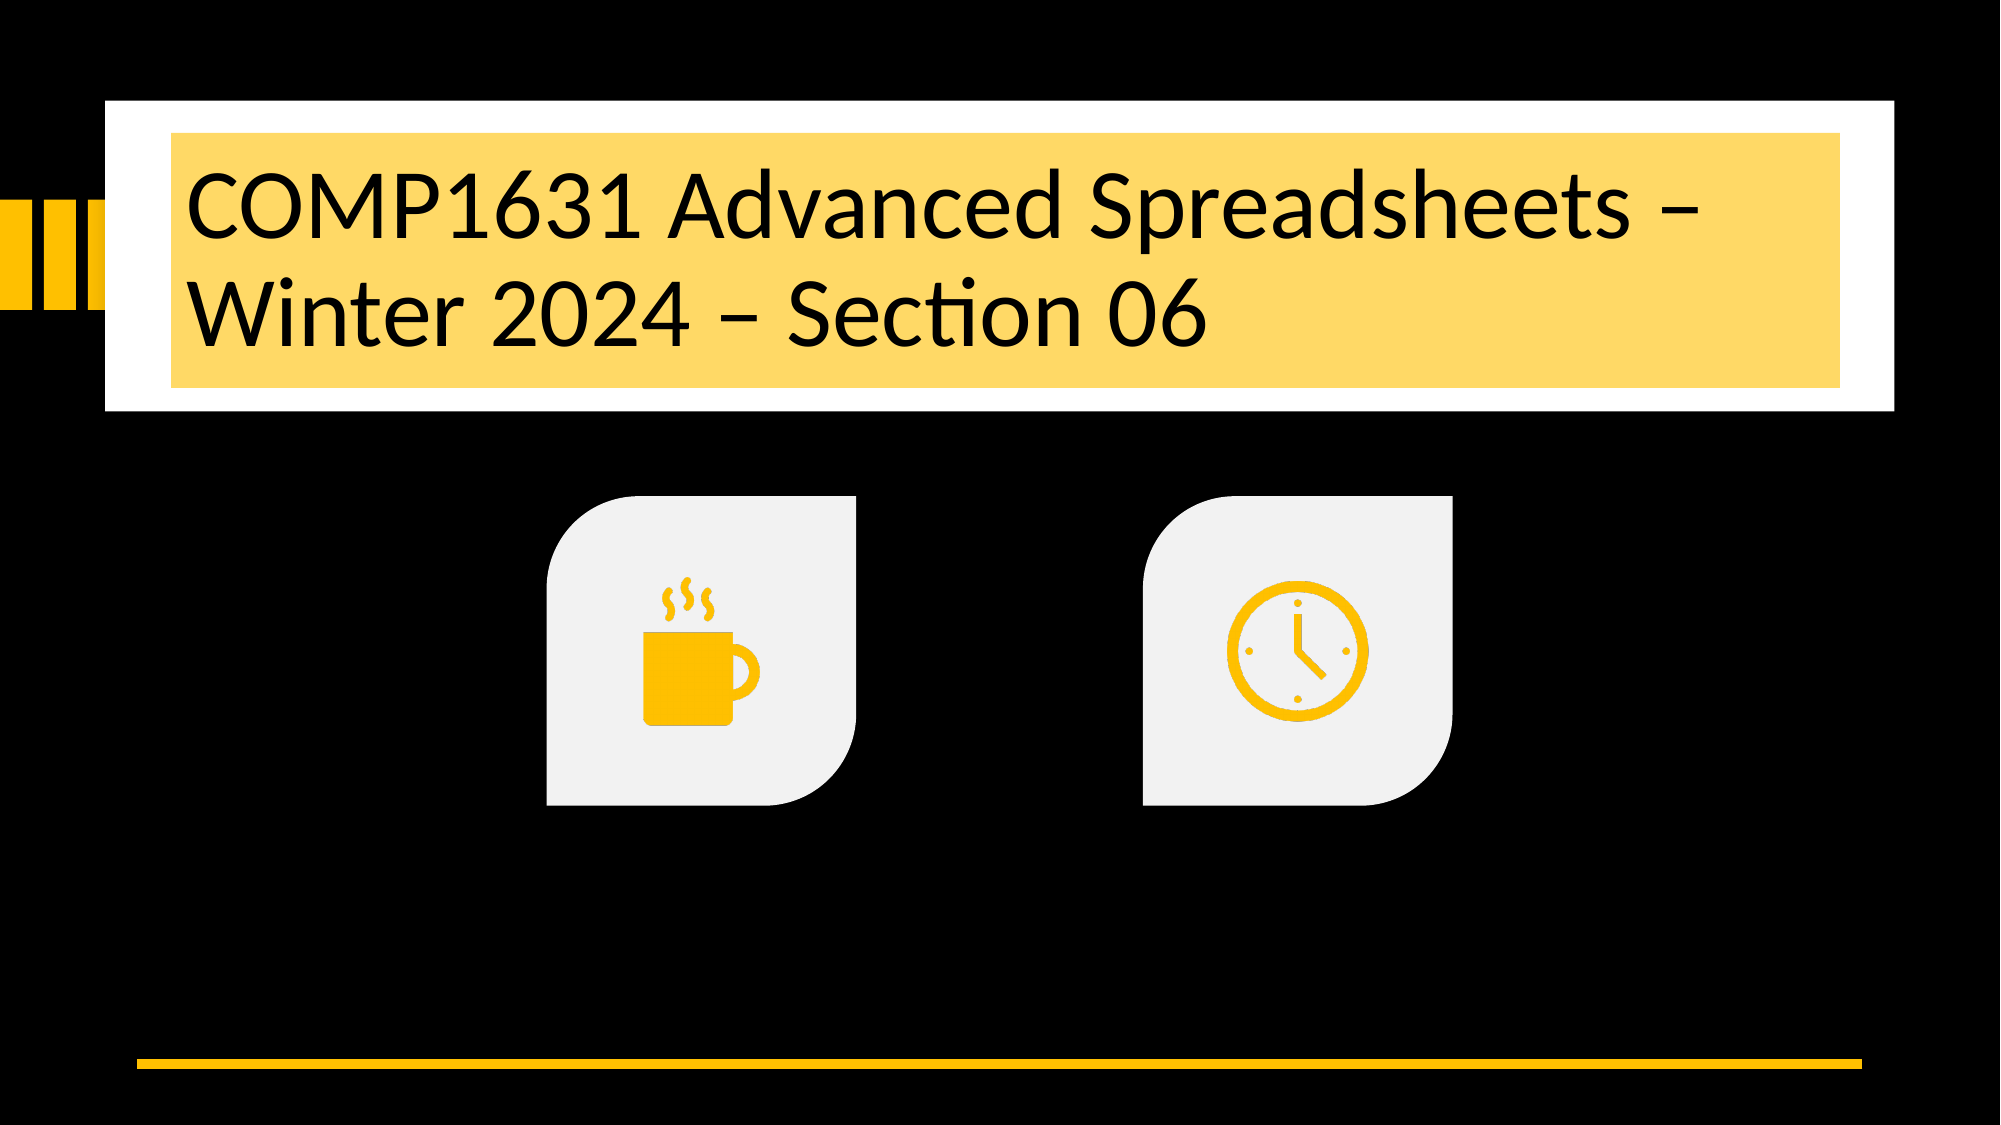

# COMP1631 Advanced Spreadsheets – Winter 2024 – Section 06

Let’s go for a break!
Return in 15 minutes (or at time specified by your instructor).